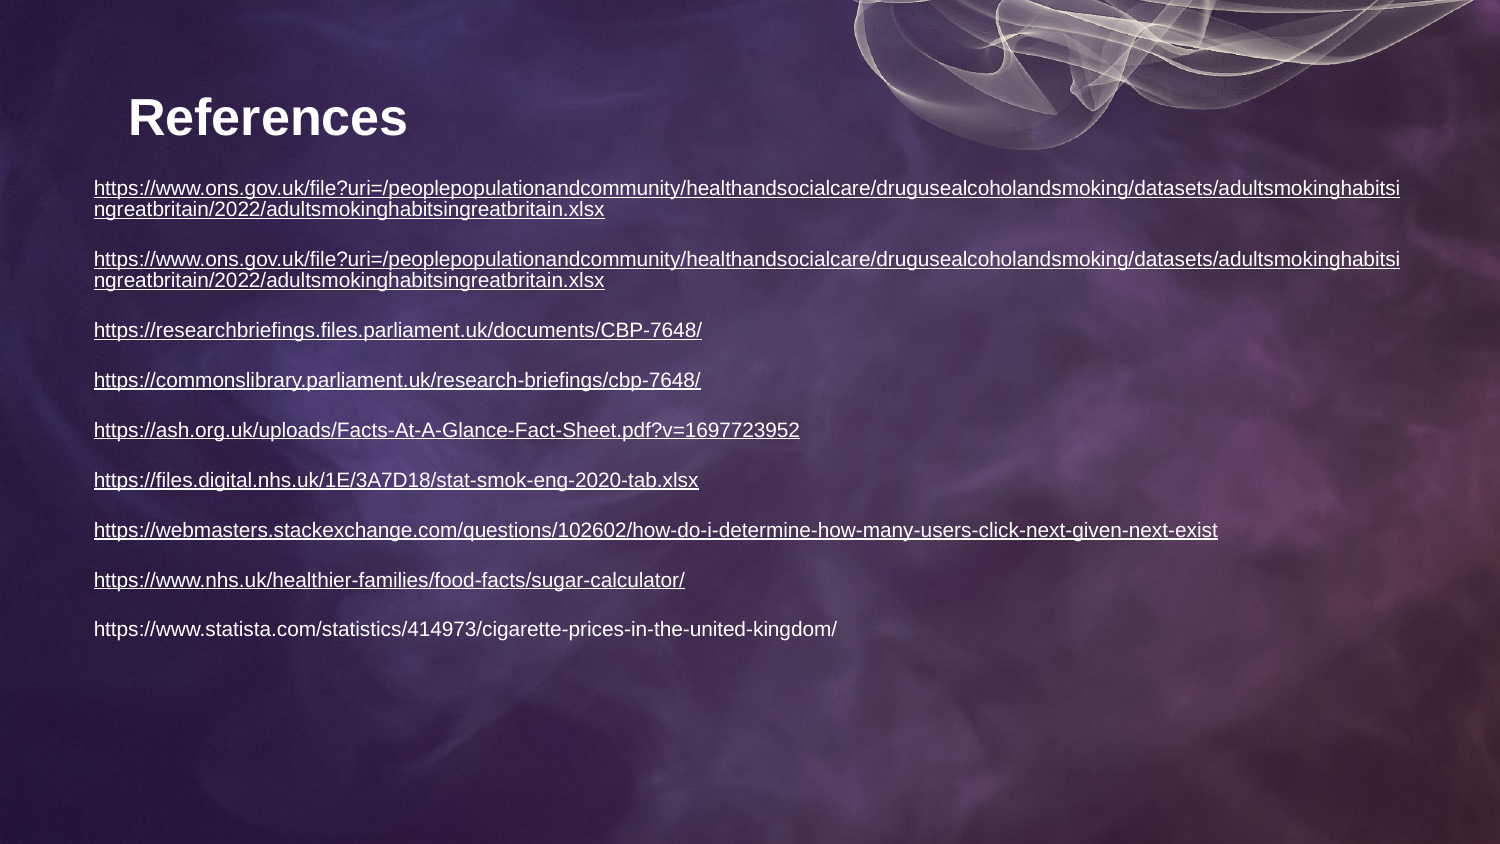

# References
https://www.ons.gov.uk/file?uri=/peoplepopulationandcommunity/healthandsocialcare/drugusealcoholandsmoking/datasets/adultsmokinghabitsingreatbritain/2022/adultsmokinghabitsingreatbritain.xlsx

https://www.ons.gov.uk/file?uri=/peoplepopulationandcommunity/healthandsocialcare/drugusealcoholandsmoking/datasets/adultsmokinghabitsingreatbritain/2022/adultsmokinghabitsingreatbritain.xlsx

https://researchbriefings.files.parliament.uk/documents/CBP-7648/

https://commonslibrary.parliament.uk/research-briefings/cbp-7648/

https://ash.org.uk/uploads/Facts-At-A-Glance-Fact-Sheet.pdf?v=1697723952

https://files.digital.nhs.uk/1E/3A7D18/stat-smok-eng-2020-tab.xlsx

https://webmasters.stackexchange.com/questions/102602/how-do-i-determine-how-many-users-click-next-given-next-exist

https://www.nhs.uk/healthier-families/food-facts/sugar-calculator/

https://www.statista.com/statistics/414973/cigarette-prices-in-the-united-kingdom/